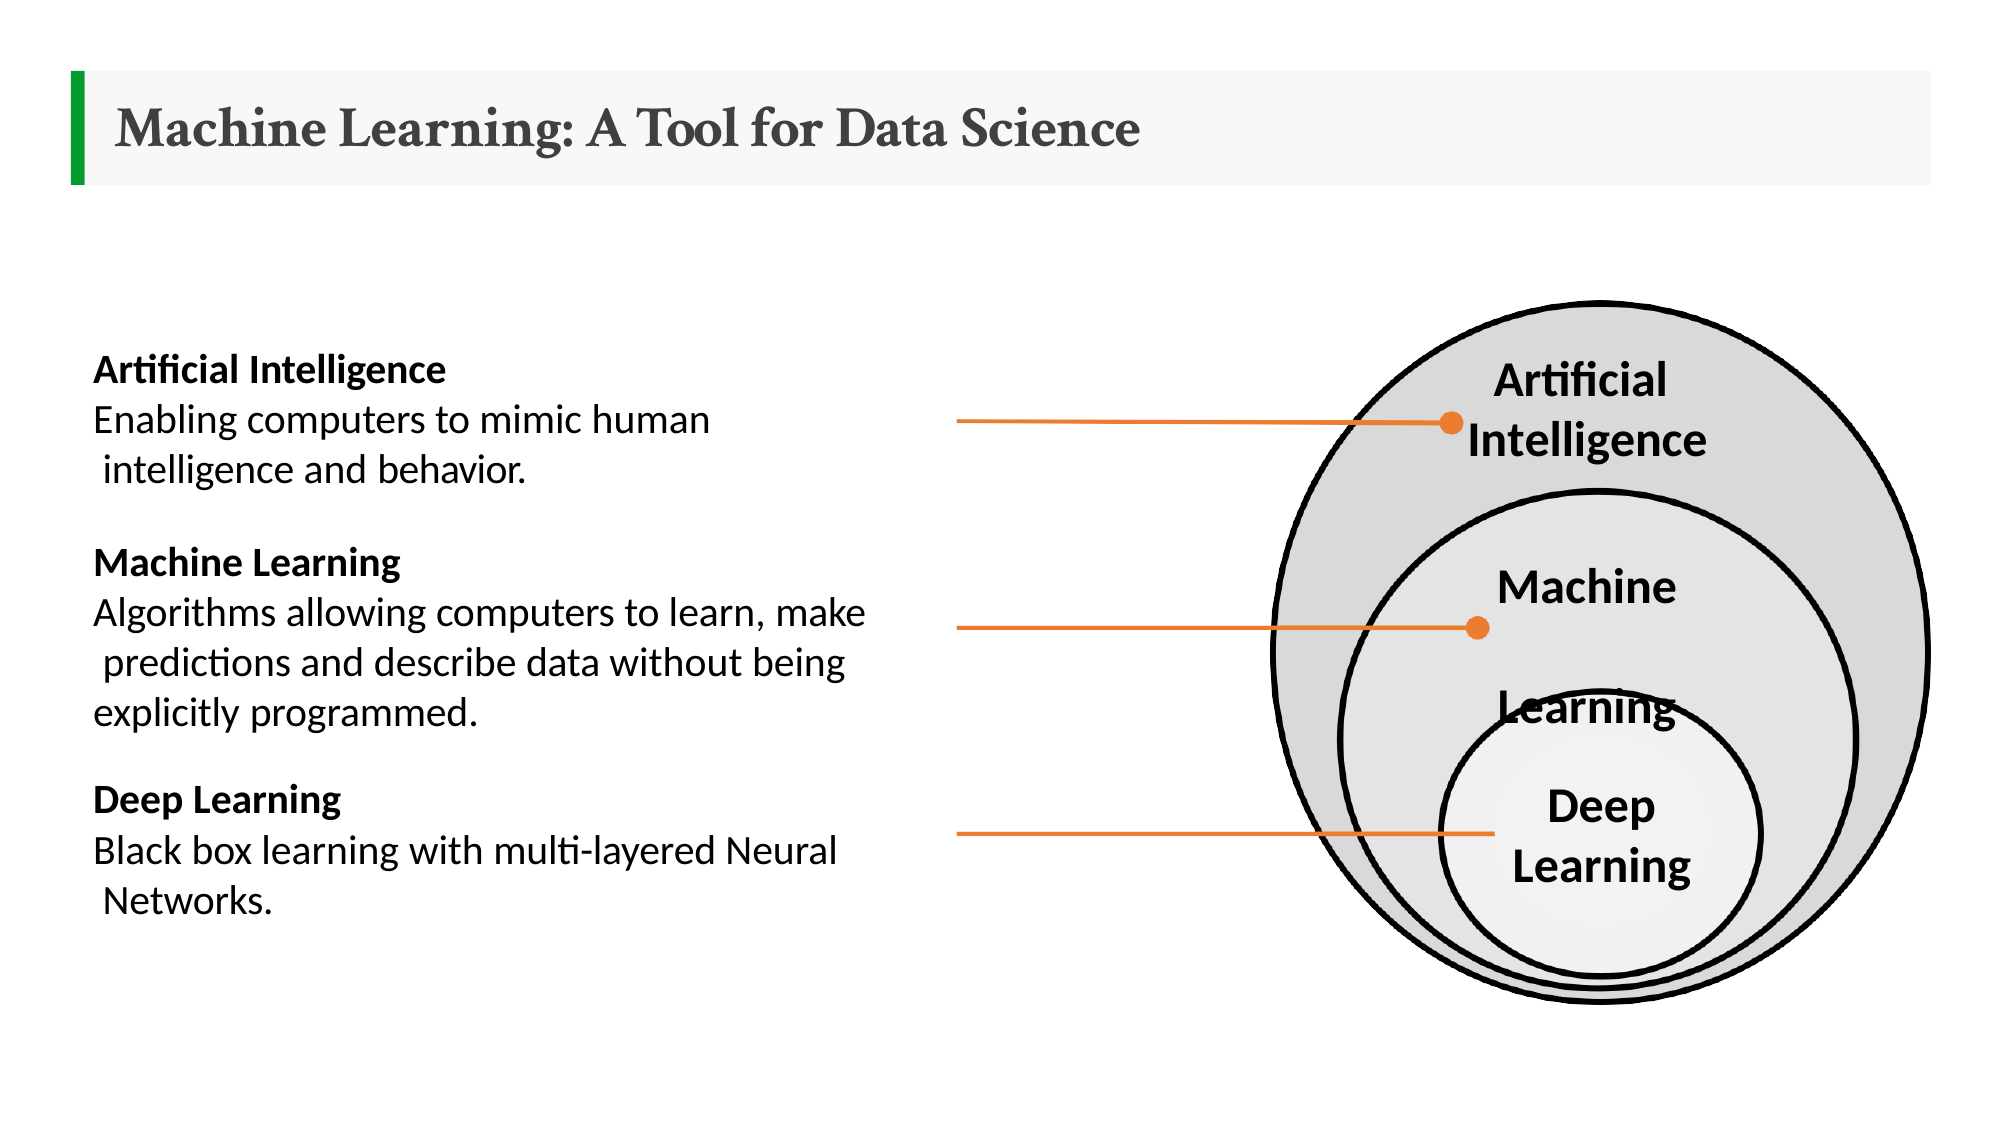

# Machine Learning: A Tool for Data Science

Artificial Intelligence
Enabling computers to mimic human  intelligence and behavior.
Artificial  Intelligence
Machine Learning
Algorithms allowing computers to learn, make  predictions and describe data without being  explicitly programmed.
Machine  Learning

Deep Learning
Black box learning with multi-layered Neural  Networks.
Deep  Learning